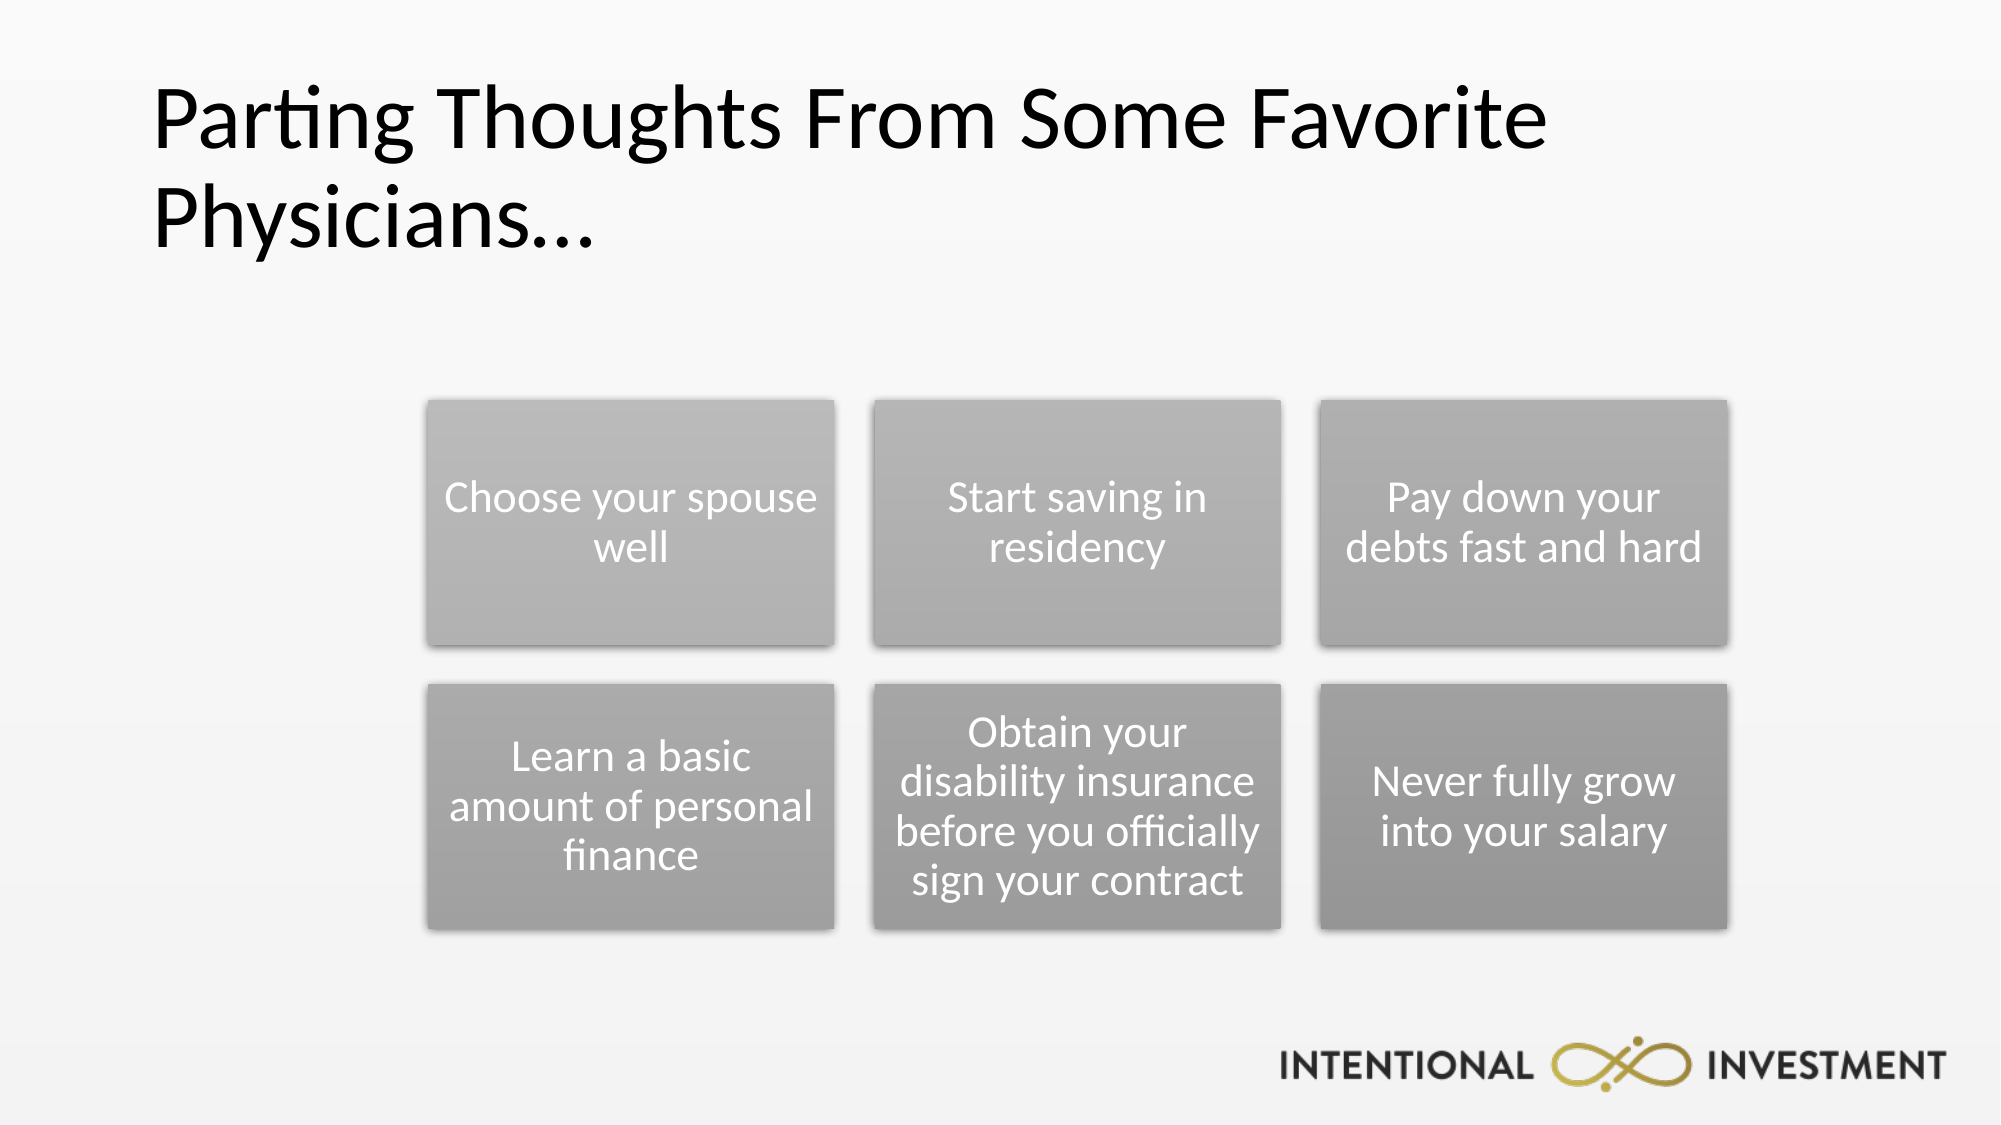

# Parting Thoughts From Some Favorite Physicians…
Choose your spouse well
Start saving in residency
Pay down your debts fast and hard
Learn a basic amount of personal finance
Obtain your disability insurance before you officially sign your contract
Never fully grow into your salary